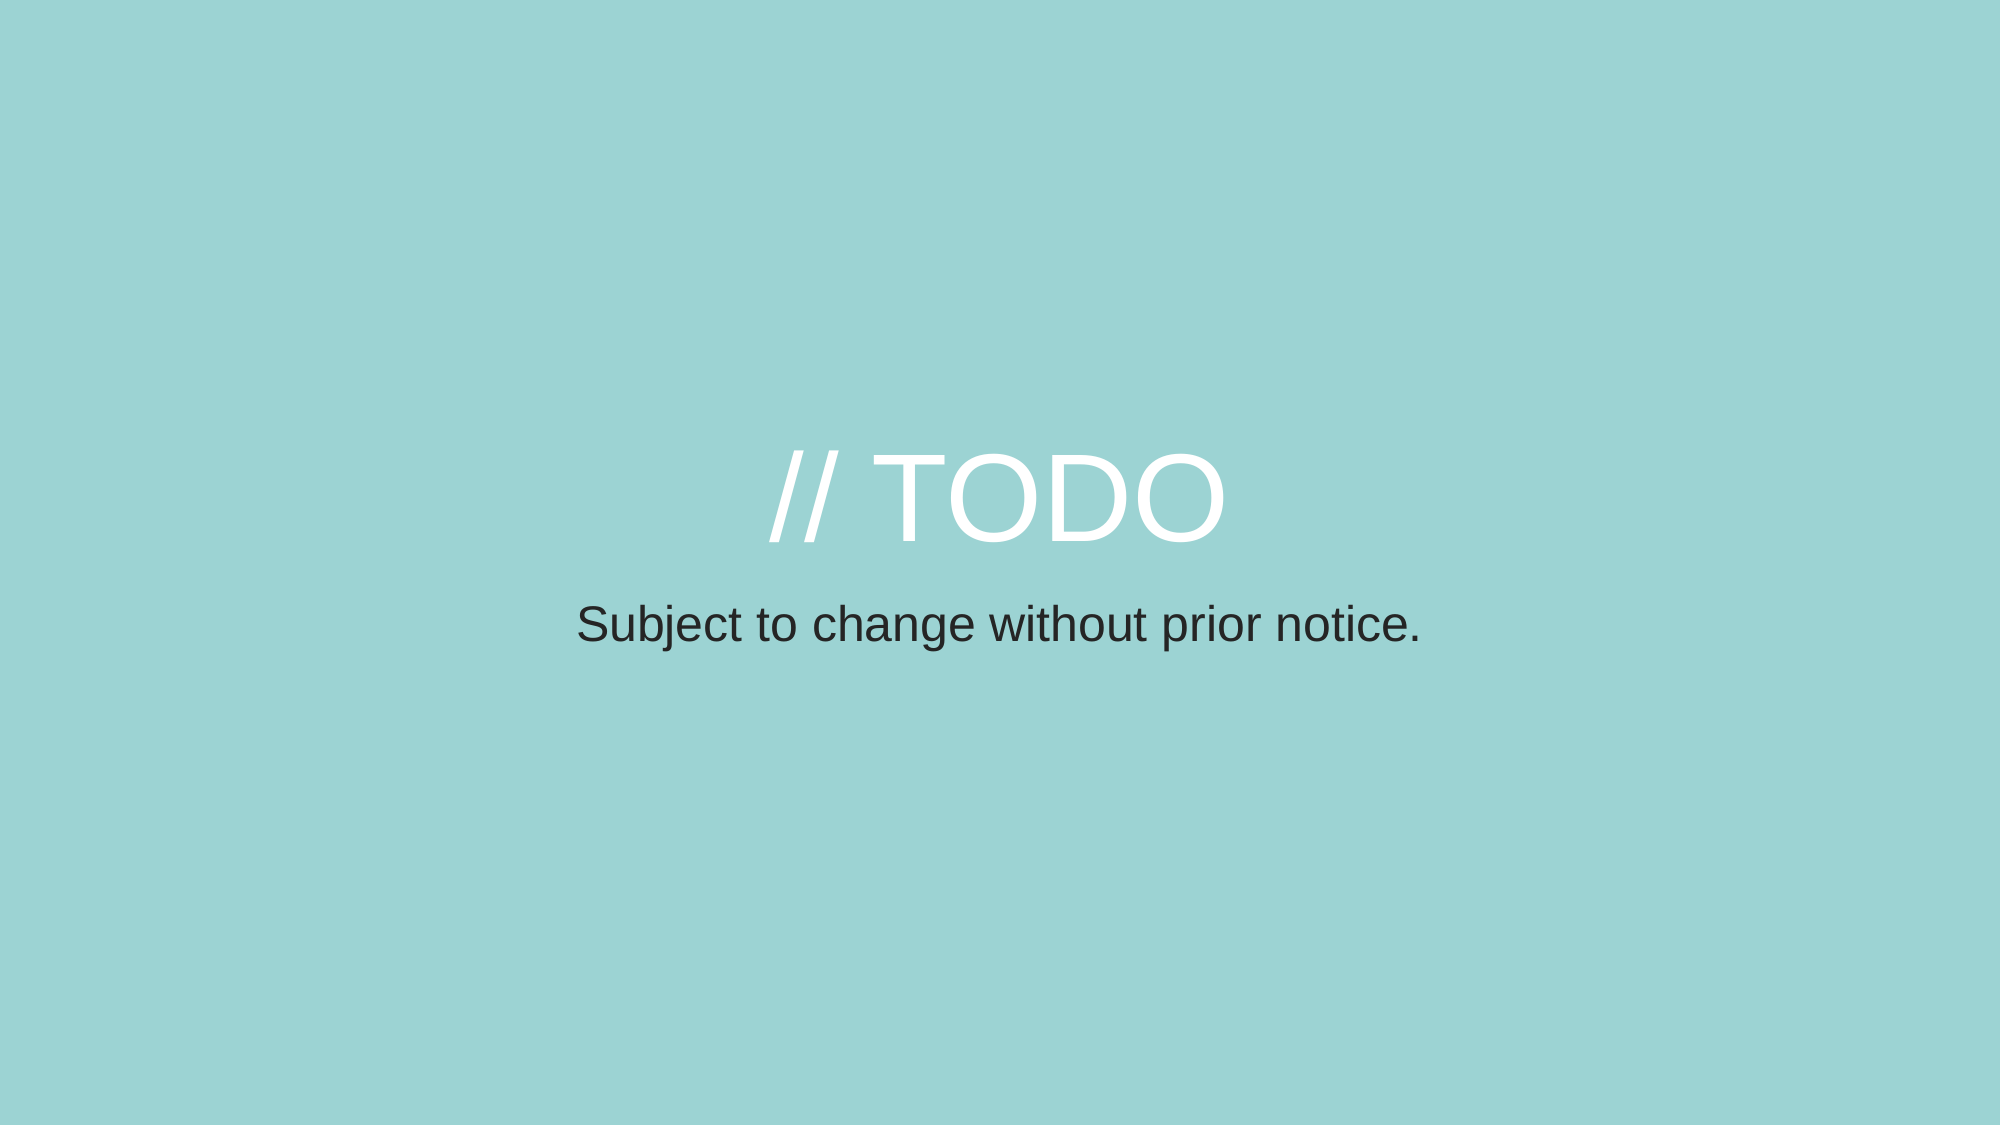

# // TODO
Subject to change without prior notice.